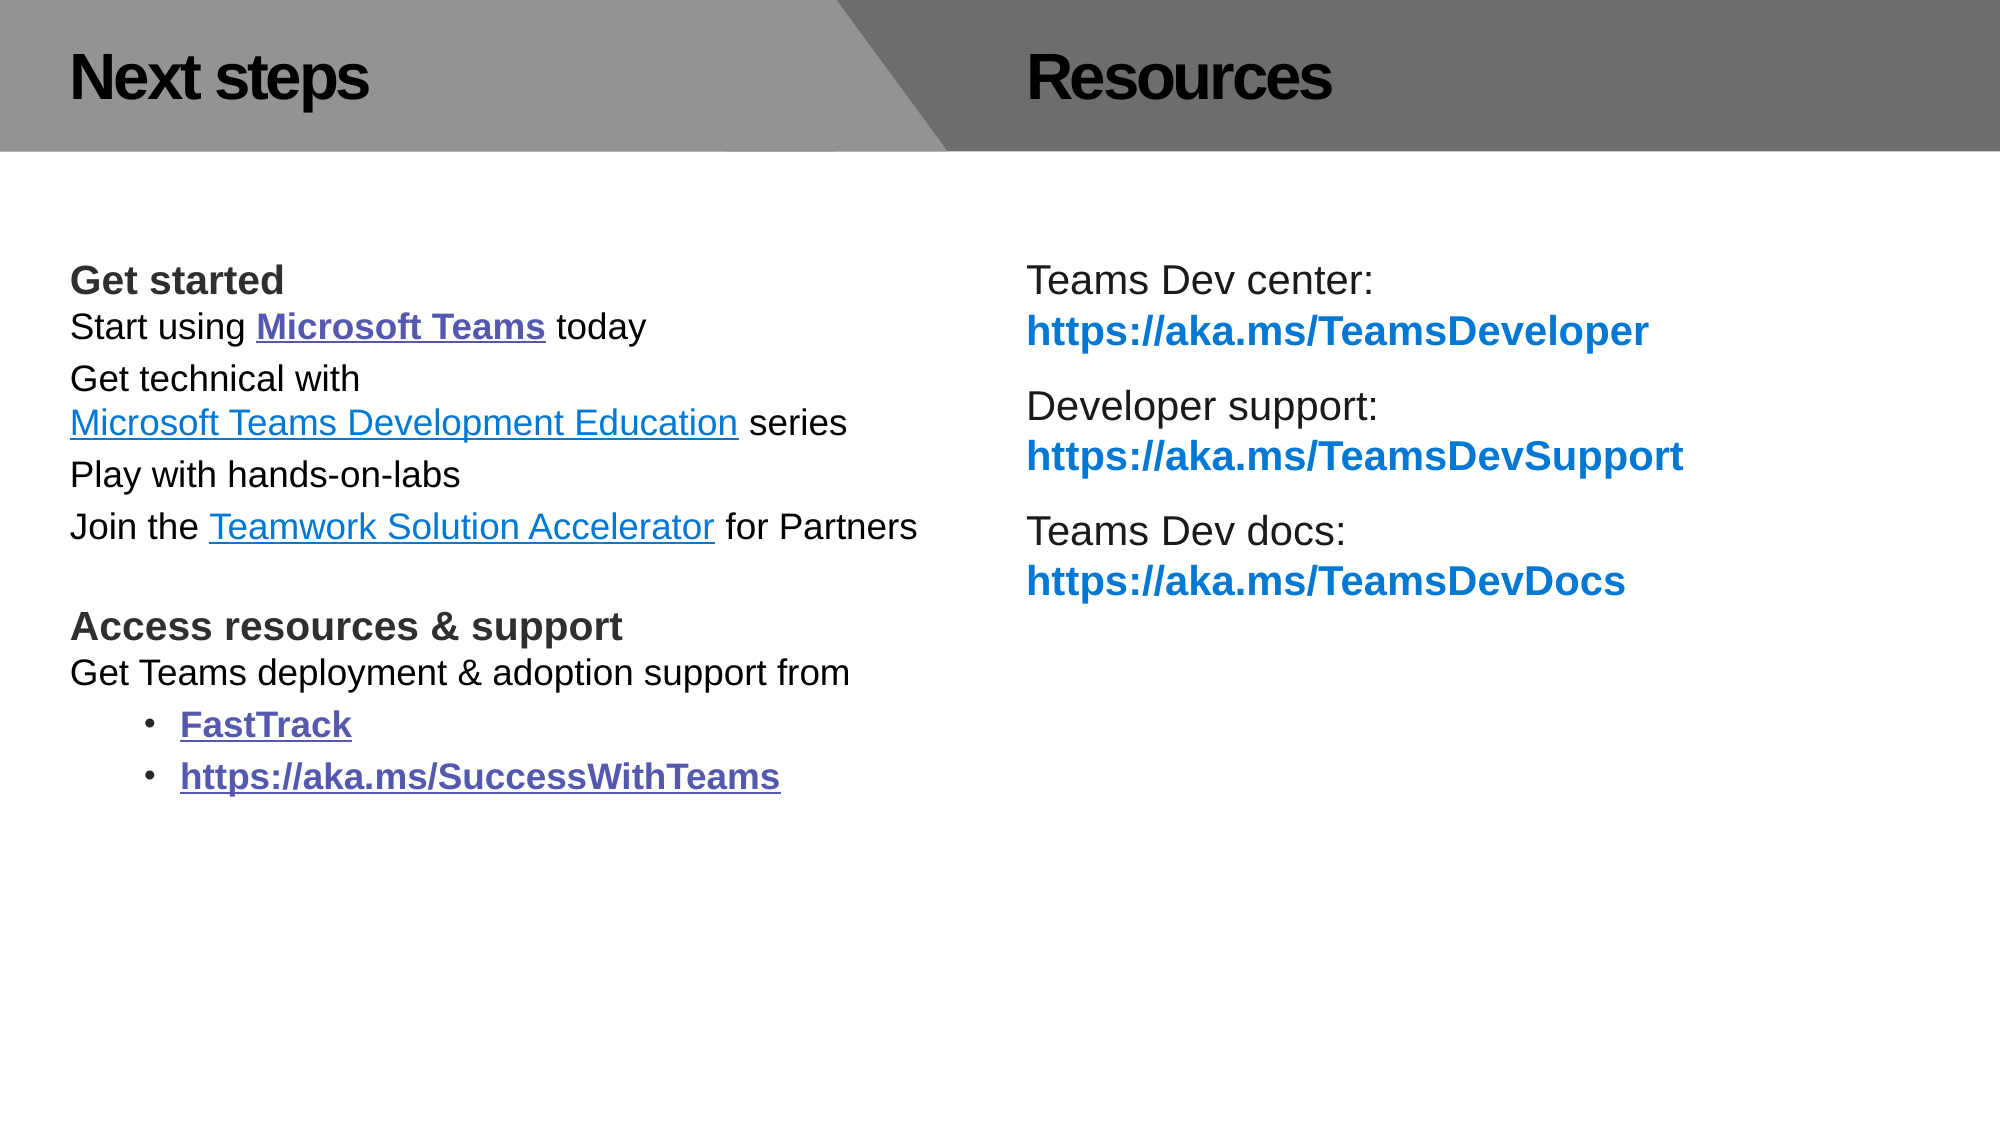

# Next steps
Resources
Get started
Start using Microsoft Teams today
Get technical with Microsoft Teams Development Education series
Play with hands-on-labs
Join the Teamwork Solution Accelerator for Partners
Access resources & support
Get Teams deployment & adoption support from
FastTrack
https://aka.ms/SuccessWithTeams

Teams Dev center: https://aka.ms/TeamsDeveloper
Developer support: https://aka.ms/TeamsDevSupport
Teams Dev docs: https://aka.ms/TeamsDevDocs